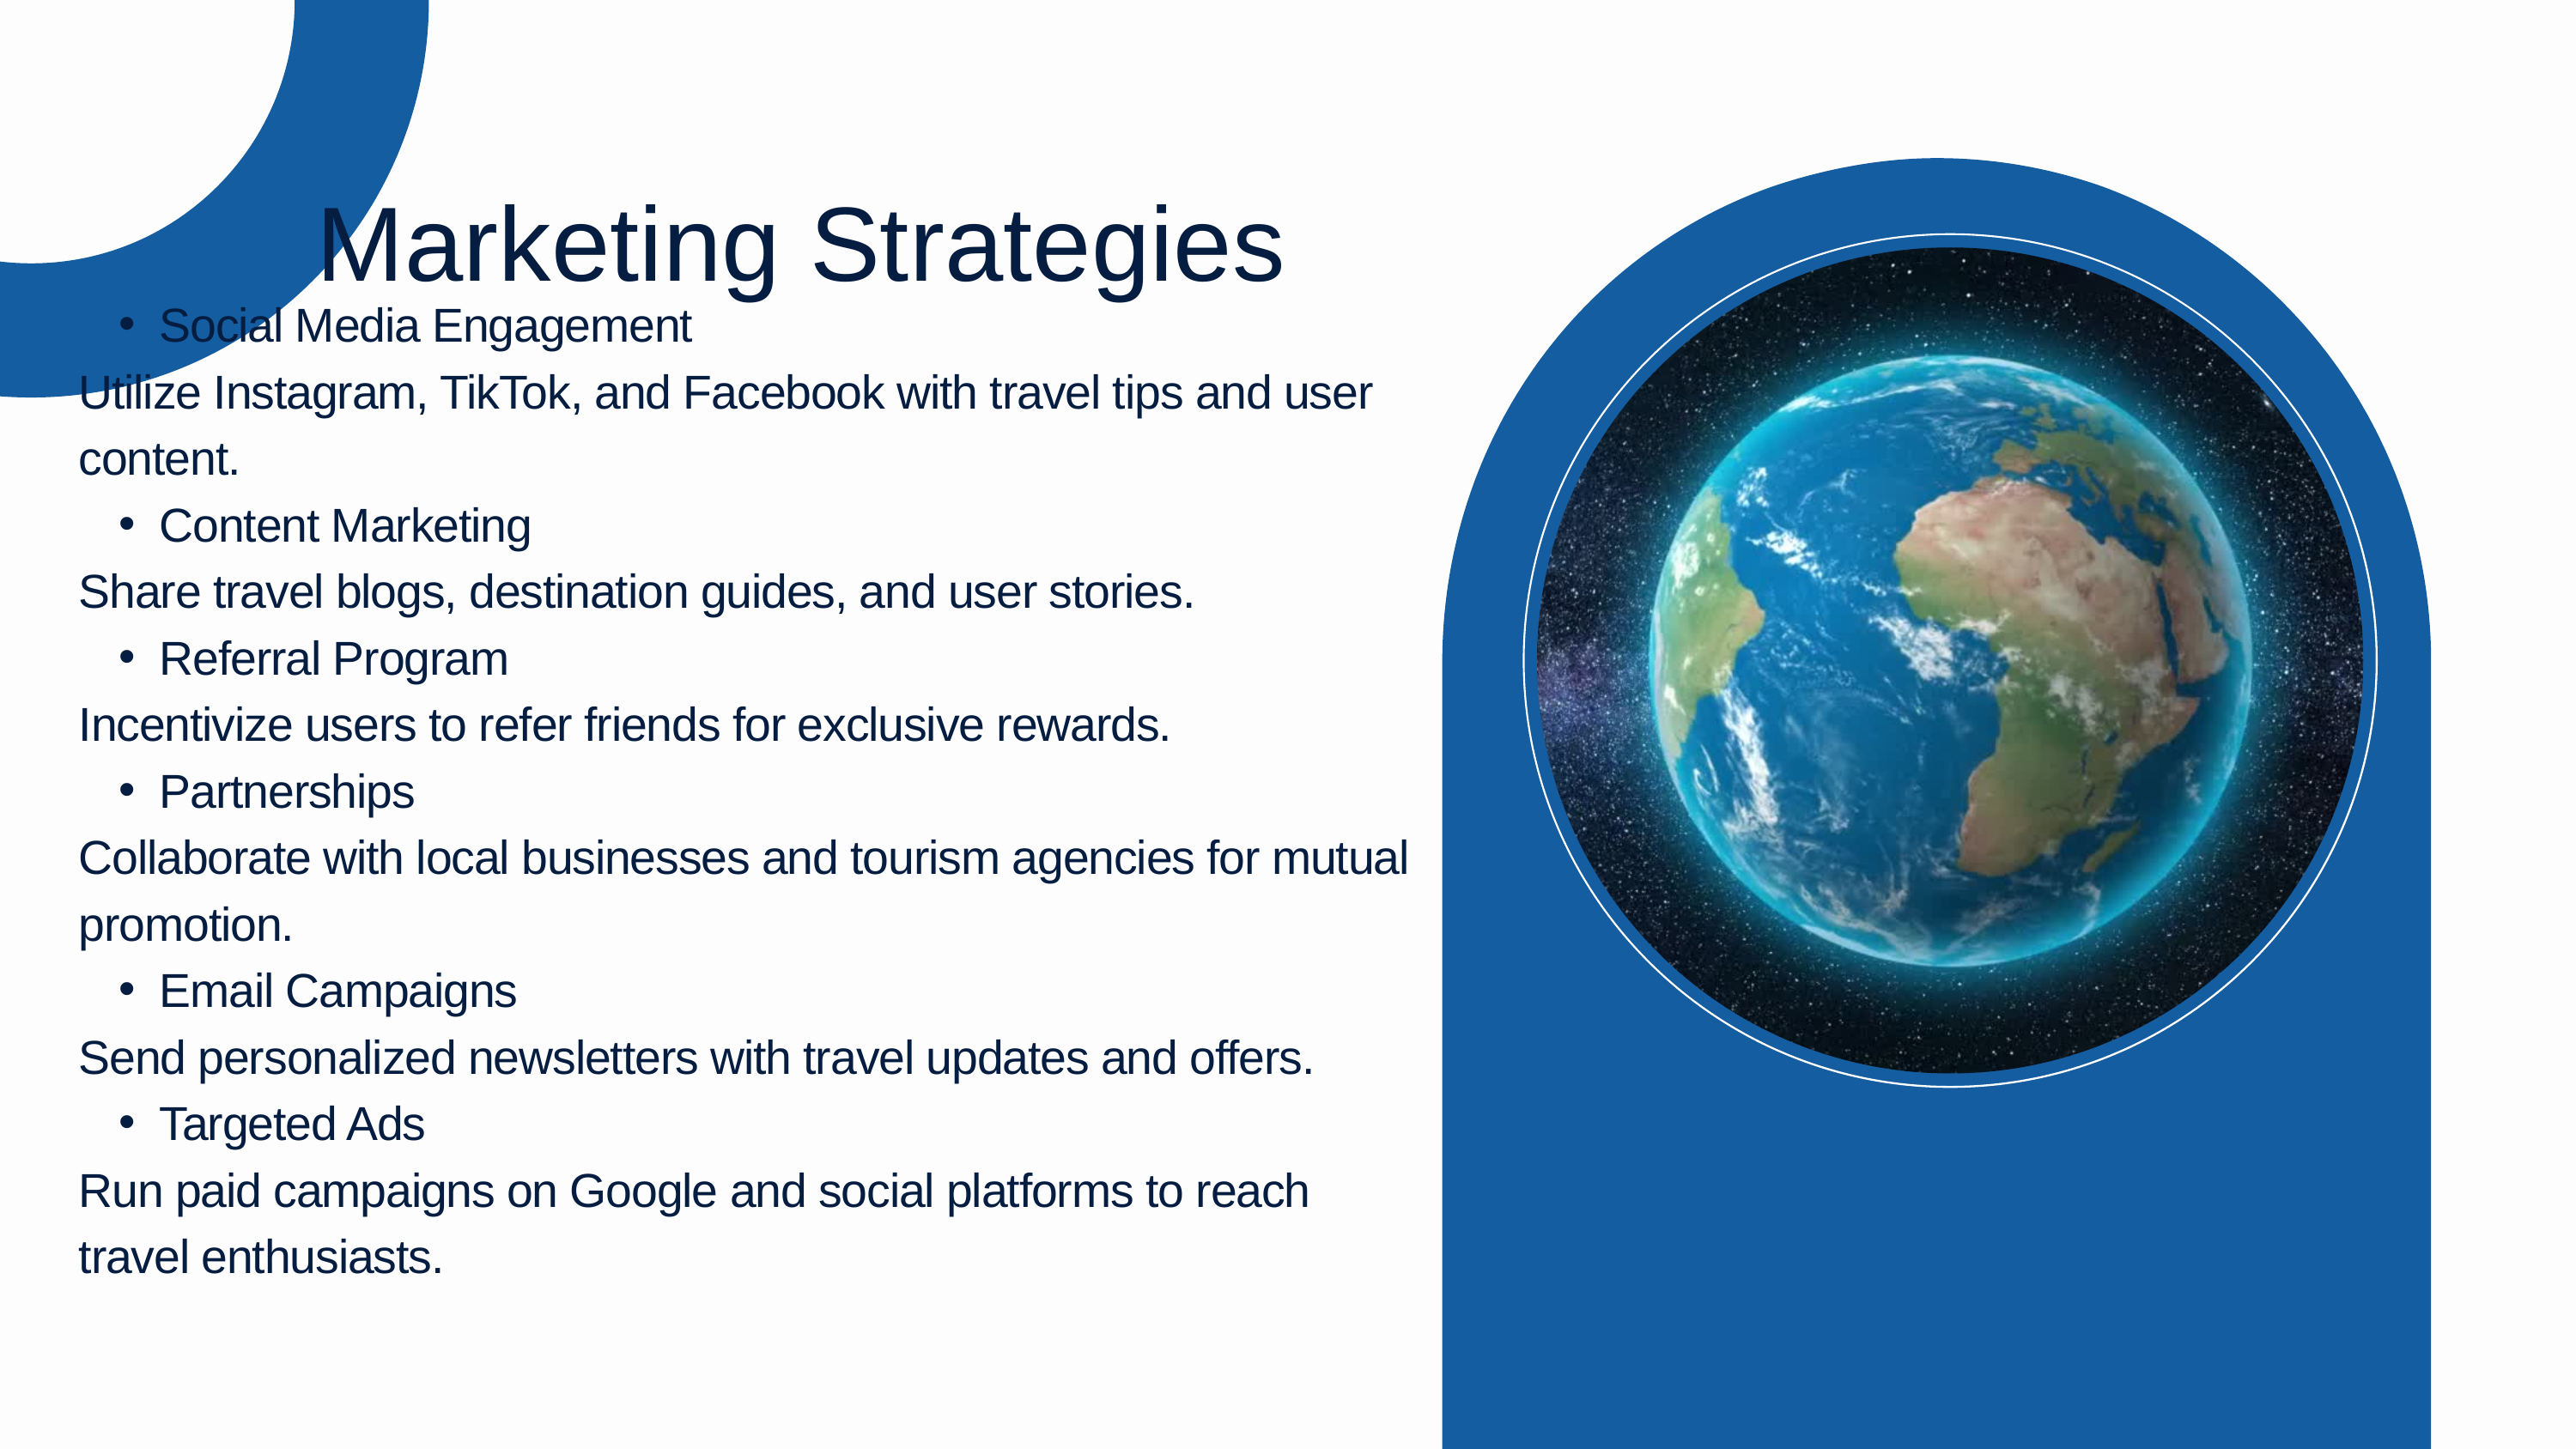

Marketing Strategies

Social Media Engagement
Utilize Instagram, TikTok, and Facebook with travel tips and user content.
Content Marketing
Share travel blogs, destination guides, and user stories.
Referral Program
Incentivize users to refer friends for exclusive rewards.
Partnerships
Collaborate with local businesses and tourism agencies for mutual promotion.
Email Campaigns
Send personalized newsletters with travel updates and offers.
Targeted Ads
Run paid campaigns on Google and social platforms to reach travel enthusiasts.